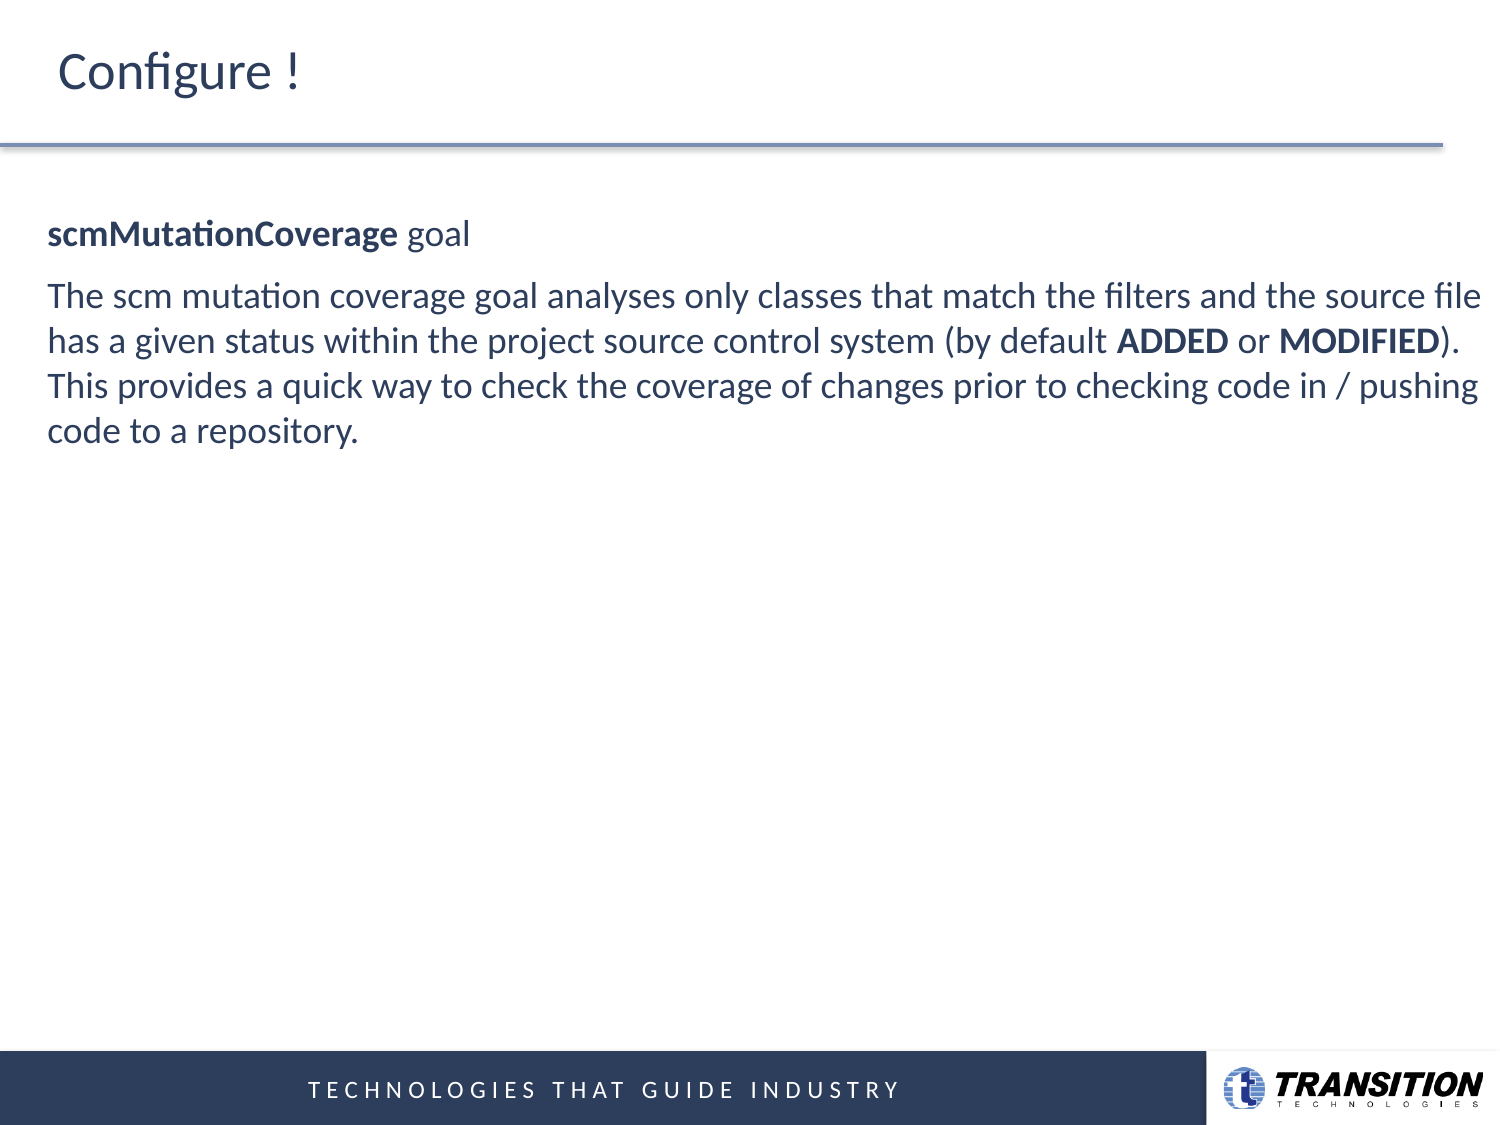

# Configure !
scmMutationCoverage goal
The scm mutation coverage goal analyses only classes that match the filters and the source file has a given status within the project source control system (by default ADDED or MODIFIED). This provides a quick way to check the coverage of changes prior to checking code in / pushing code to a repository.